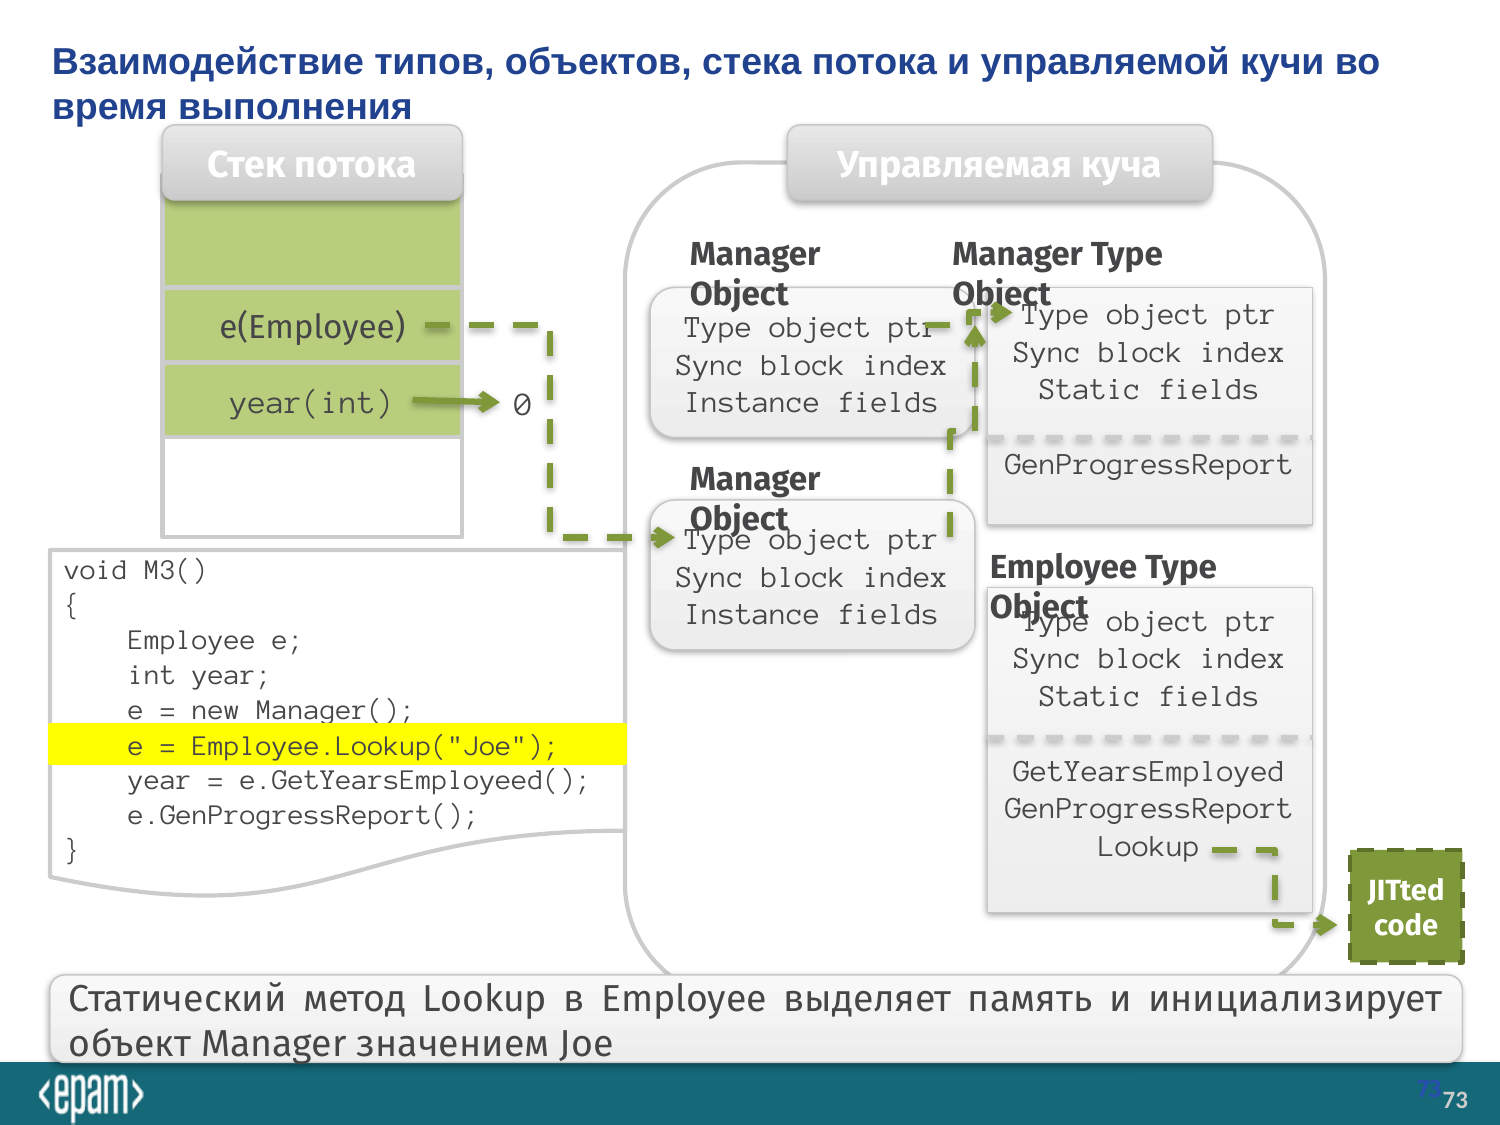

# Взаимодействие типов, объектов, стека потока и управляемой кучи во время выполнения
Стек потока
Управляемая куча

Manager Object
Manager Type Object
e(Employee)
Type object ptr
Sync block index
Instance fields
Type object ptr
Sync block index
Static fields

GenProgressReport

year(int)
0
Manager Object
Type object ptr
Sync block index
Instance fields
Employee Type Object

void M3()
{
    Employee e;
    int year;
    e = new Manager();
    e = Employee.Lookup("Joe");
    year = e.GetYearsEmployeed();
    e.GenProgressReport();
}

Type object ptr
Sync block index
Static fields

GetYearsEmployed
GenProgressReport
Lookup

    e = Employee.Lookup("Joe");
JITted
code
Статический метод Lookup в Employee выделяет память и инициализирует объект Manager значением Joe